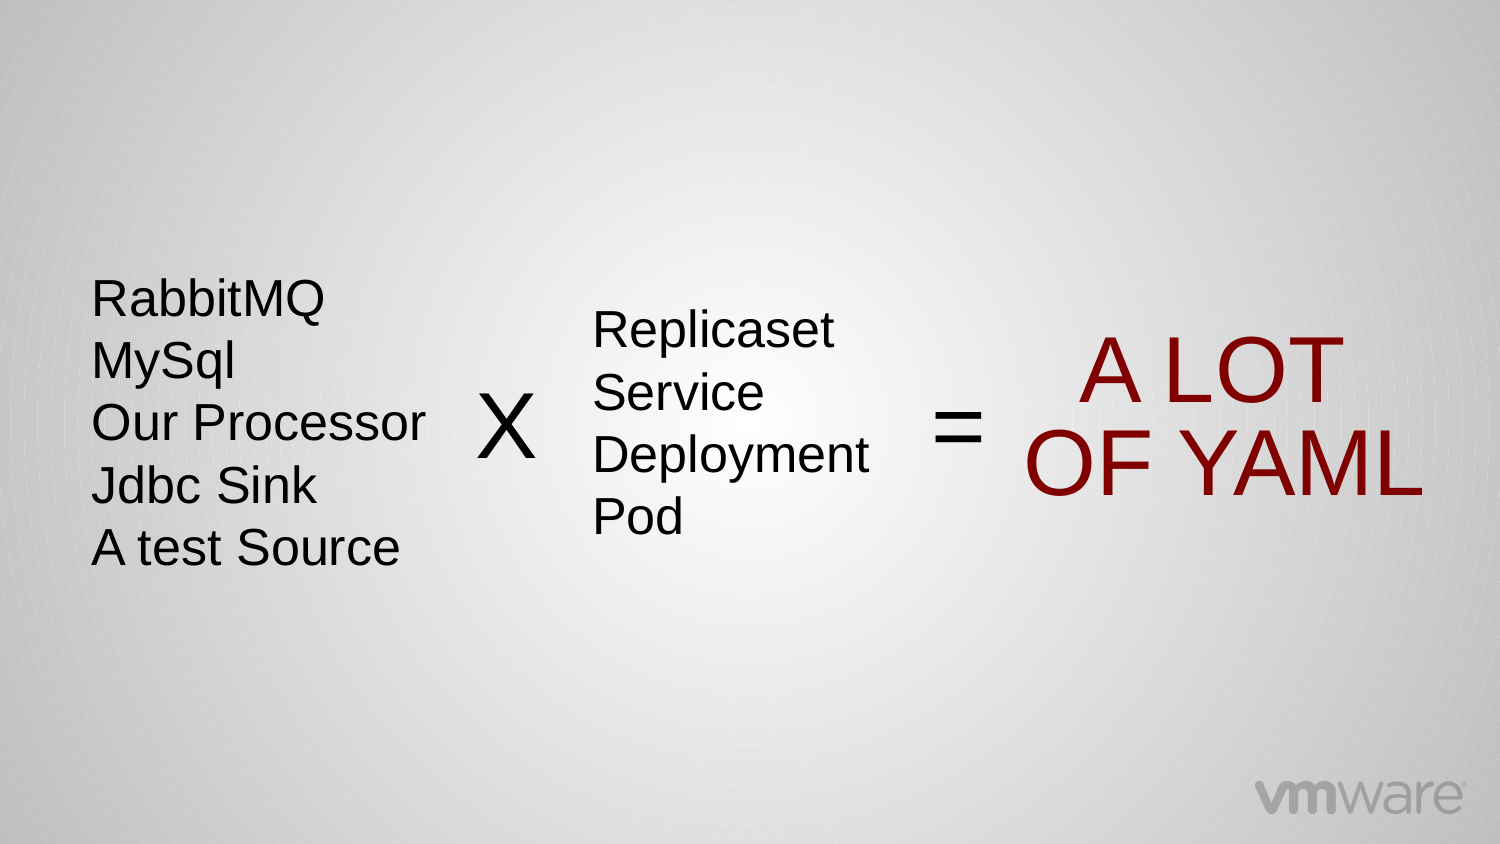

RabbitMQ
MySql
Our Processor
Jdbc Sink
A test Source
Replicaset
Service
Deployment
Pod
A LOT
OF YAML
X
=